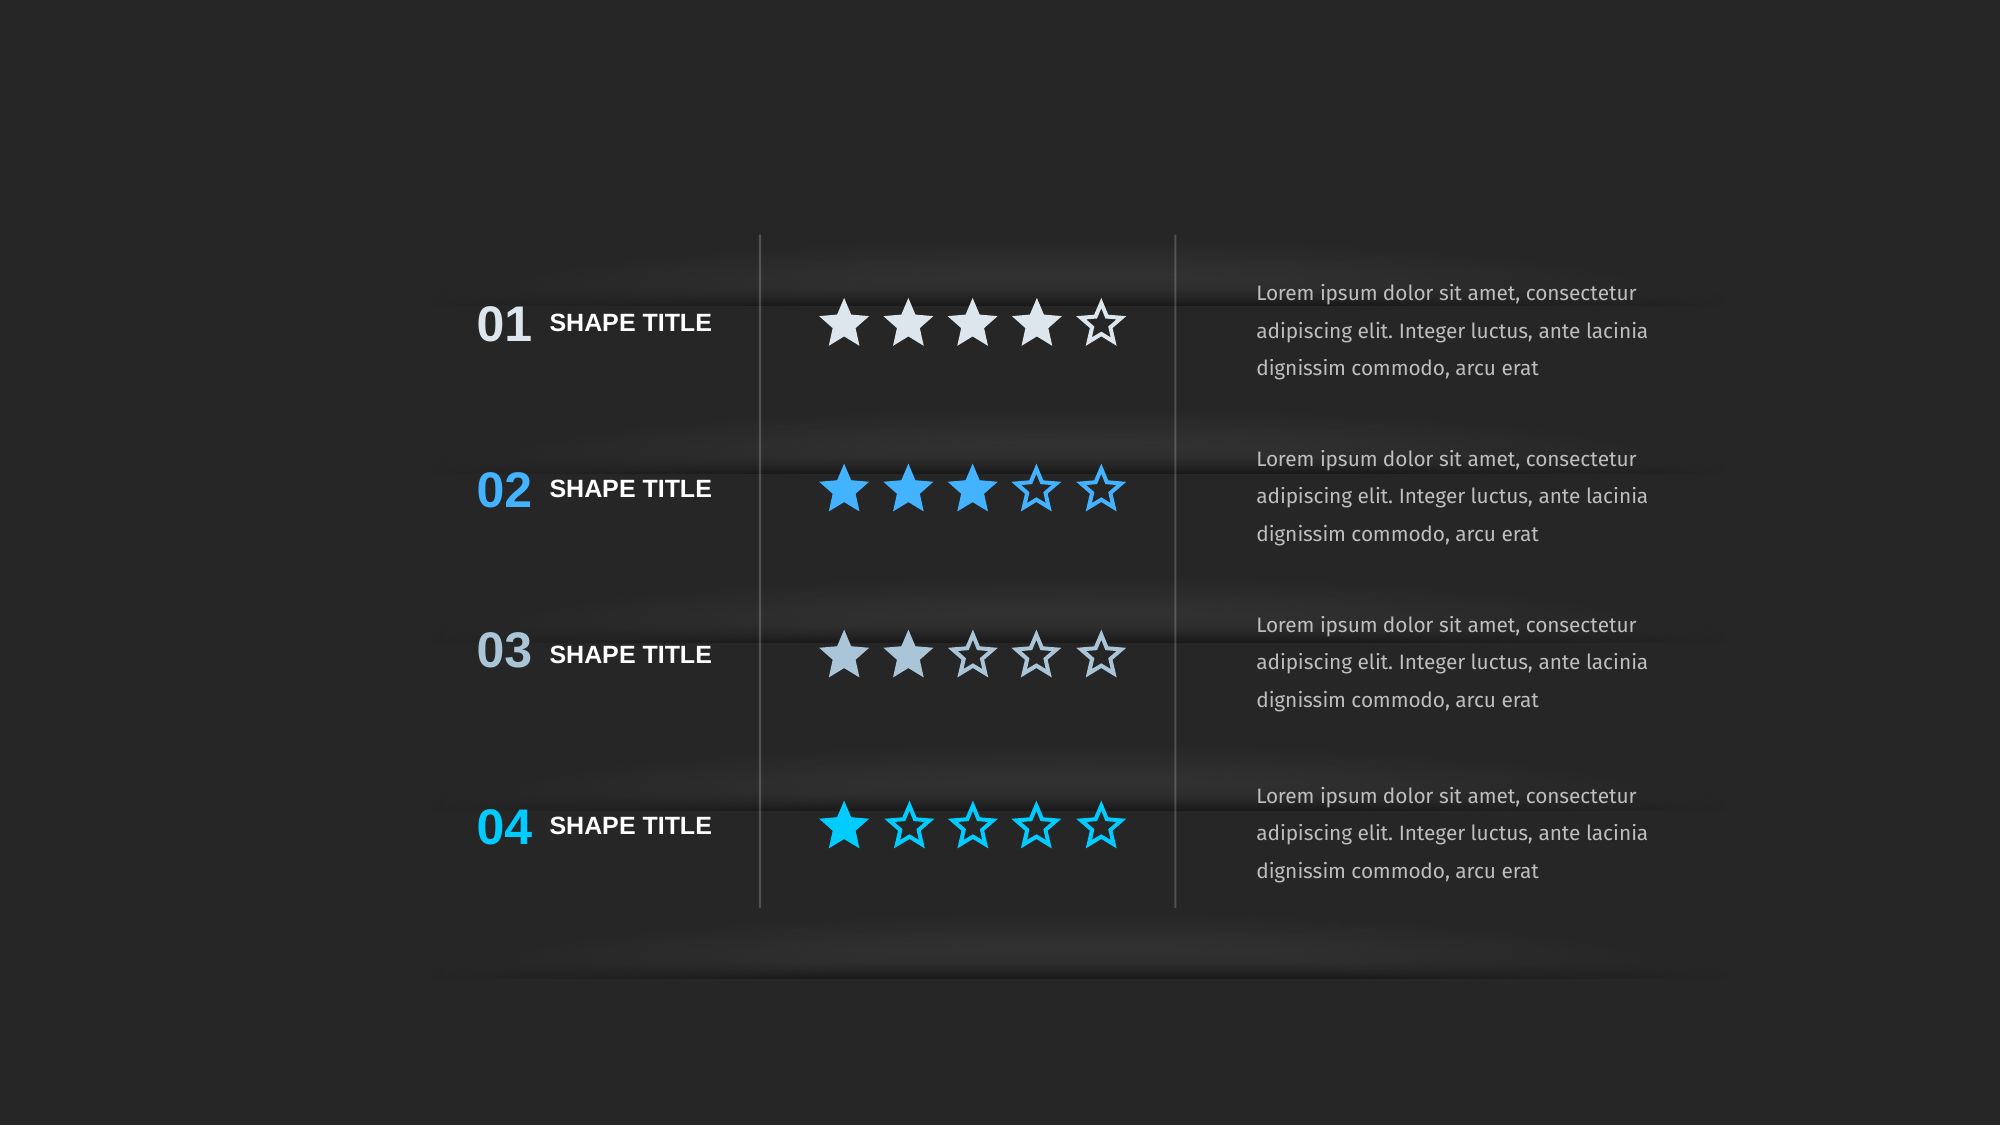

Lorem ipsum dolor sit amet, consectetur adipiscing elit. Integer luctus, ante lacinia dignissim commodo, arcu erat
01

SHAPE TITLE

Lorem ipsum dolor sit amet, consectetur adipiscing elit. Integer luctus, ante lacinia dignissim commodo, arcu erat
02

SHAPE TITLE

Lorem ipsum dolor sit amet, consectetur adipiscing elit. Integer luctus, ante lacinia dignissim commodo, arcu erat
03

SHAPE TITLE

Lorem ipsum dolor sit amet, consectetur adipiscing elit. Integer luctus, ante lacinia dignissim commodo, arcu erat
04

SHAPE TITLE